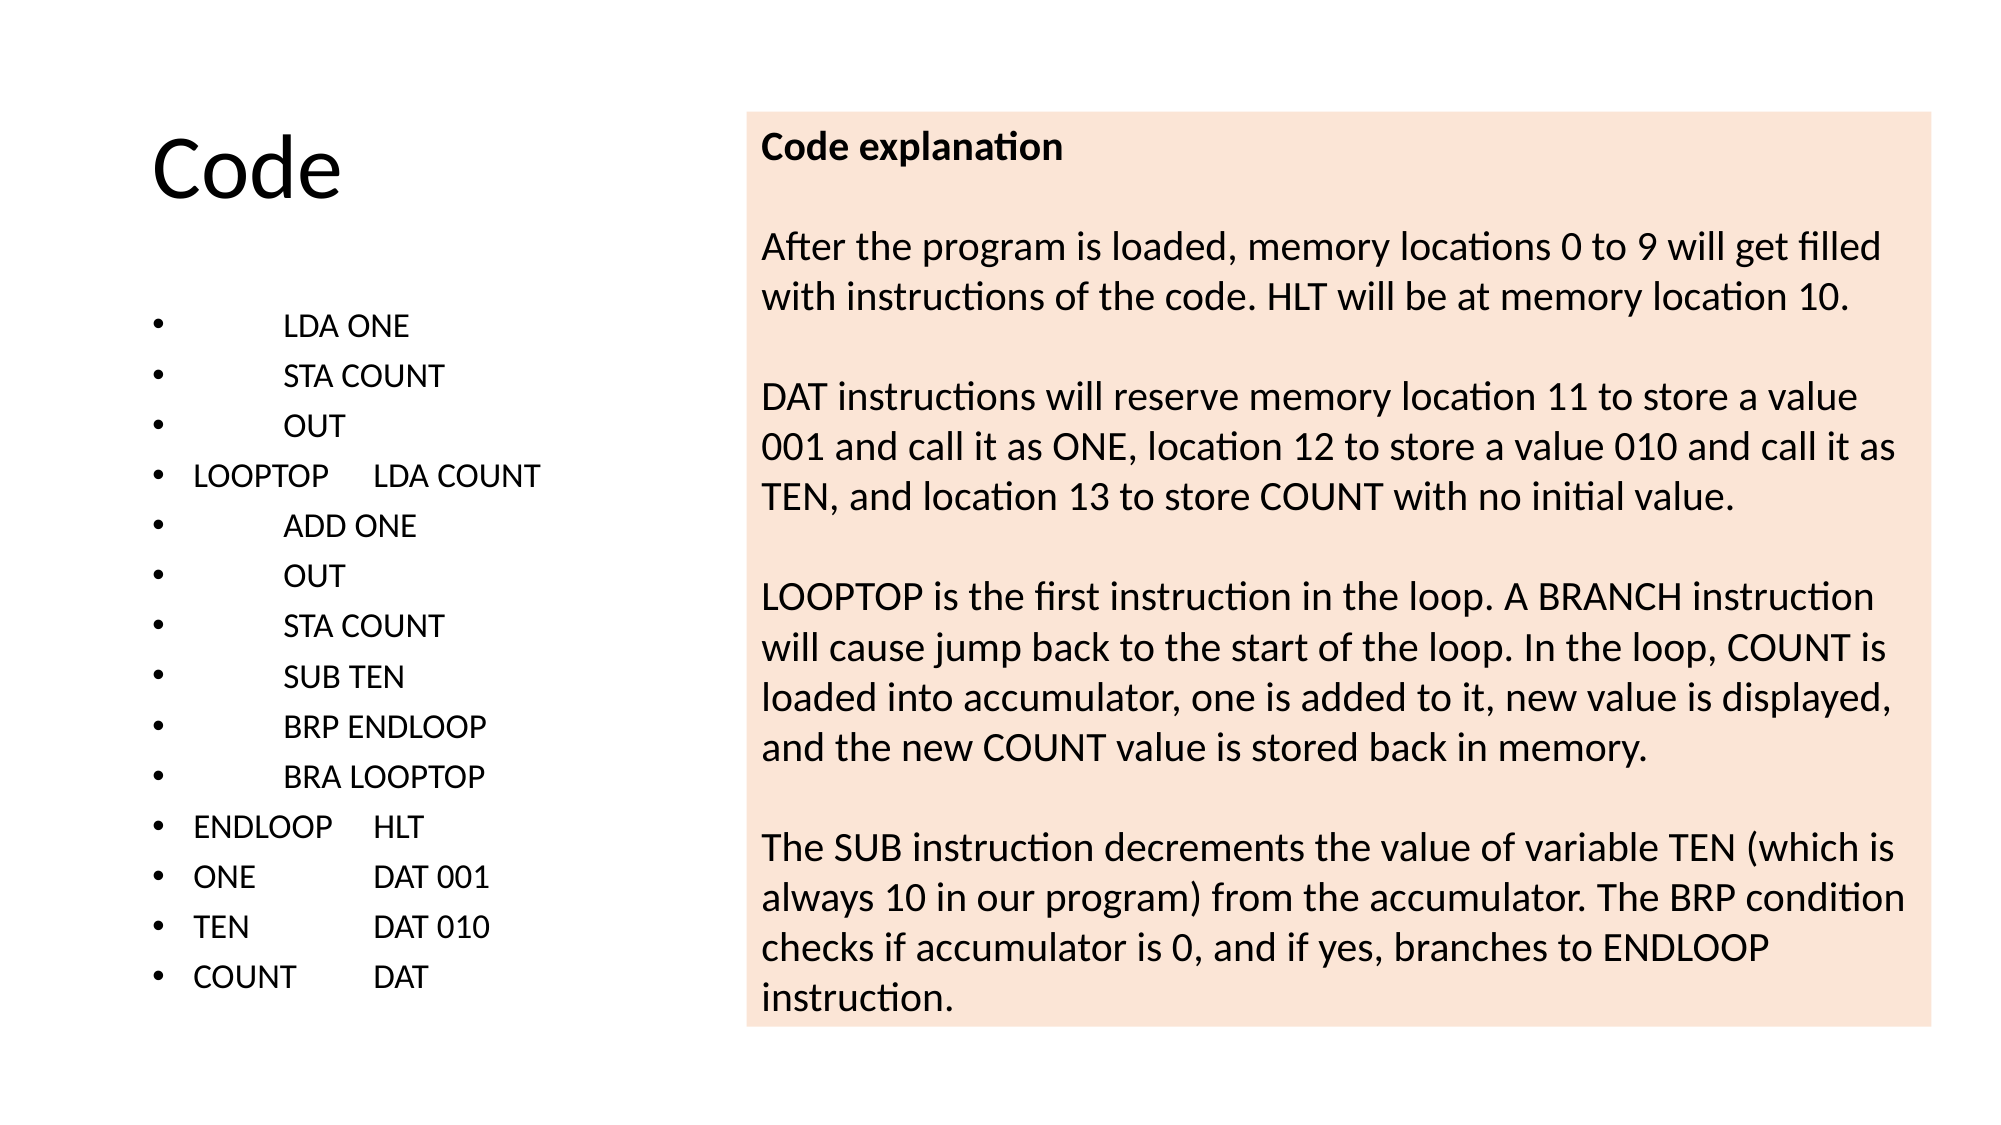

# Code
Code explanation

After the program is loaded, memory locations 0 to 9 will get filled with instructions of the code. HLT will be at memory location 10.

DAT instructions will reserve memory location 11 to store a value 001 and call it as ONE, location 12 to store a value 010 and call it as TEN, and location 13 to store COUNT with no initial value.

LOOPTOP is the first instruction in the loop. A BRANCH instruction will cause jump back to the start of the loop. In the loop, COUNT is loaded into accumulator, one is added to it, new value is displayed, and the new COUNT value is stored back in memory.

The SUB instruction decrements the value of variable TEN (which is always 10 in our program) from the accumulator. The BRP condition checks if accumulator is 0, and if yes, branches to ENDLOOP instruction.
        		LDA ONE
        		STA COUNT
        		OUT
LOOPTOP 	LDA COUNT
        		ADD ONE
        		OUT
        		STA COUNT
        		SUB TEN
        		BRP ENDLOOP
        		BRA LOOPTOP
ENDLOOP 	HLT
ONE     		DAT 001
TEN     		DAT 010
COUNT   	DAT